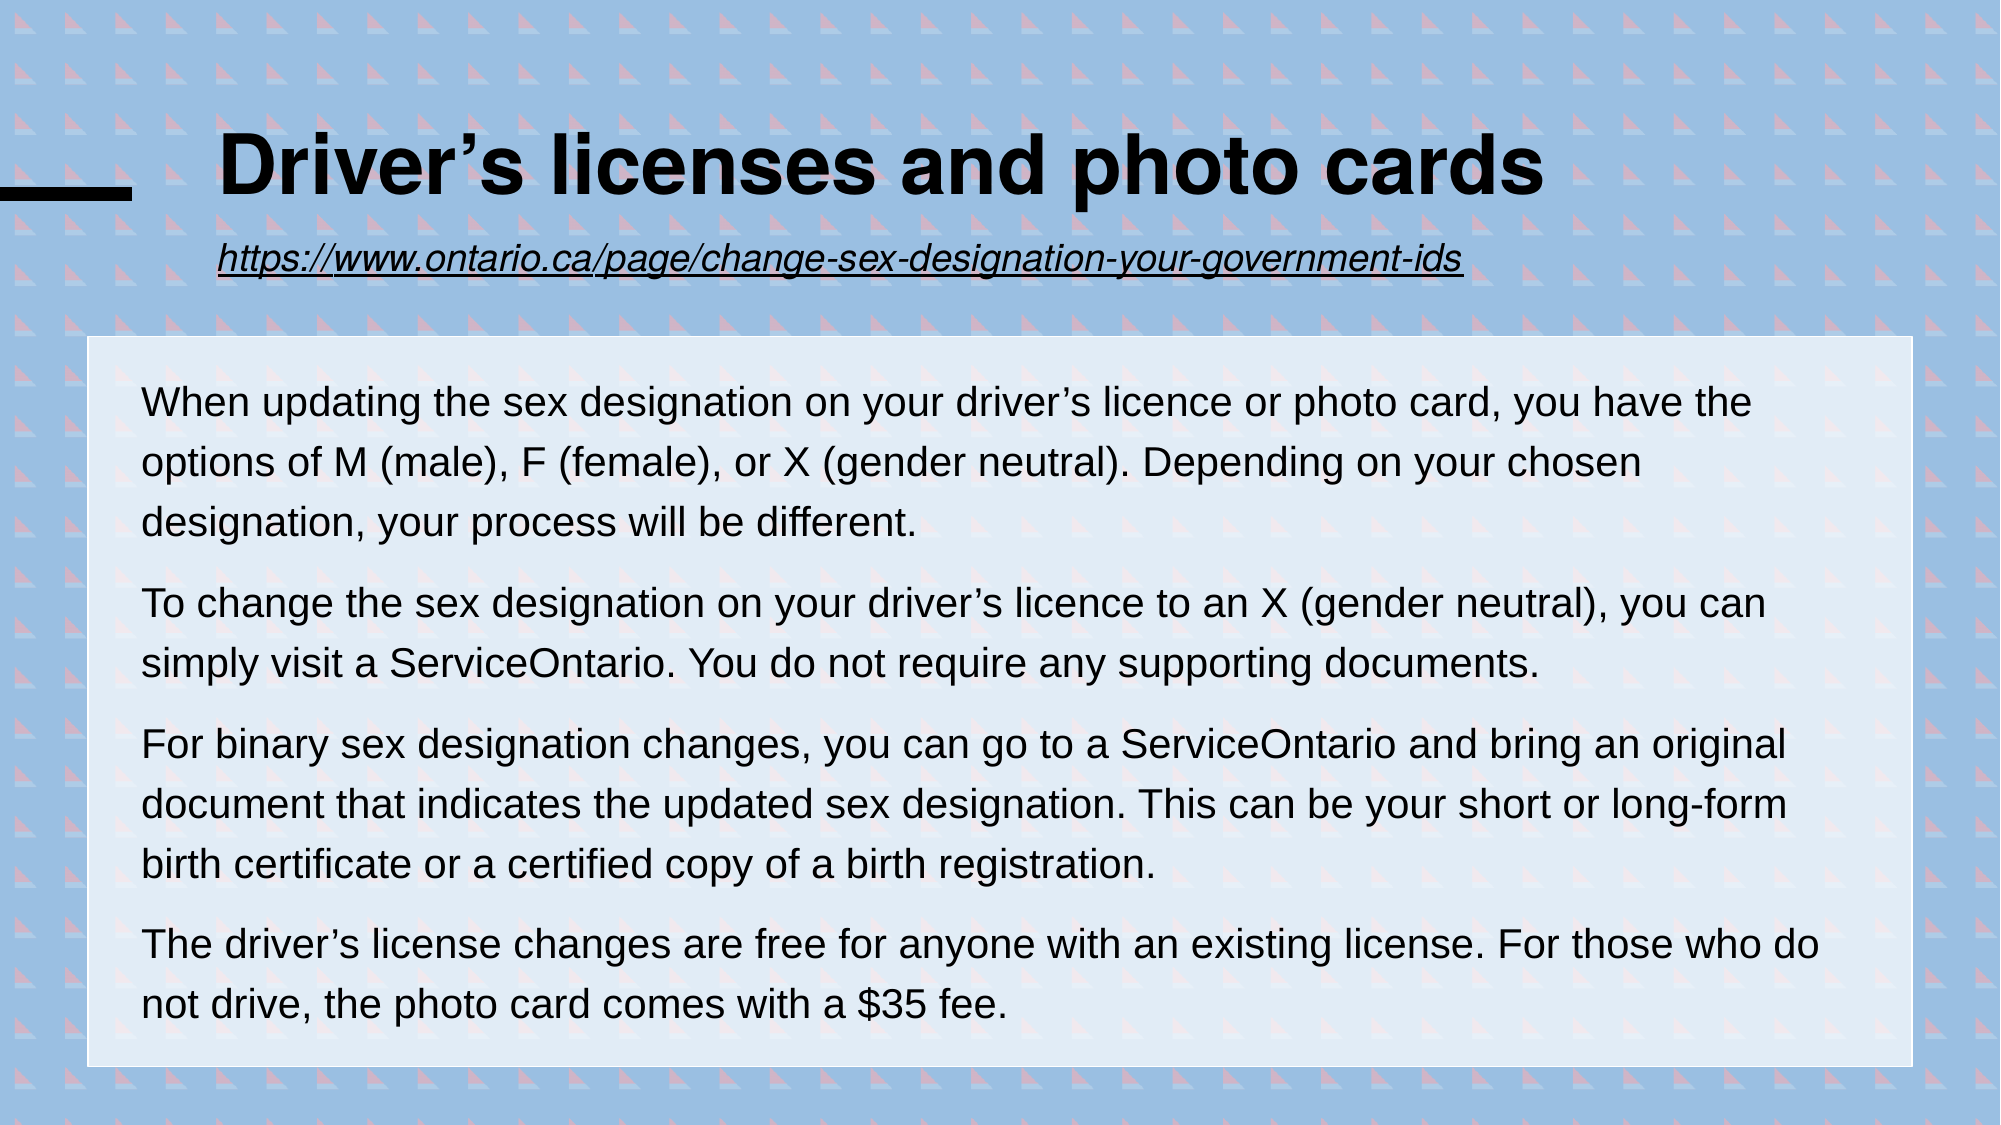

# Driver’s licenses and photo cards
https://www.ontario.ca/page/change-sex-designation-your-government-ids

When updating the sex designation on your driver’s licence or photo card, you have the options of M (male), F (female), or X (gender neutral). Depending on your chosen designation, your process will be different.
To change the sex designation on your driver’s licence to an X (gender neutral), you can simply visit a ServiceOntario. You do not require any supporting documents.
For binary sex designation changes, you can go to a ServiceOntario and bring an original document that indicates the updated sex designation. This can be your short or long-form birth certificate or a certified copy of a birth registration.
The driver’s license changes are free for anyone with an existing license. For those who do not drive, the photo card comes with a $35 fee.